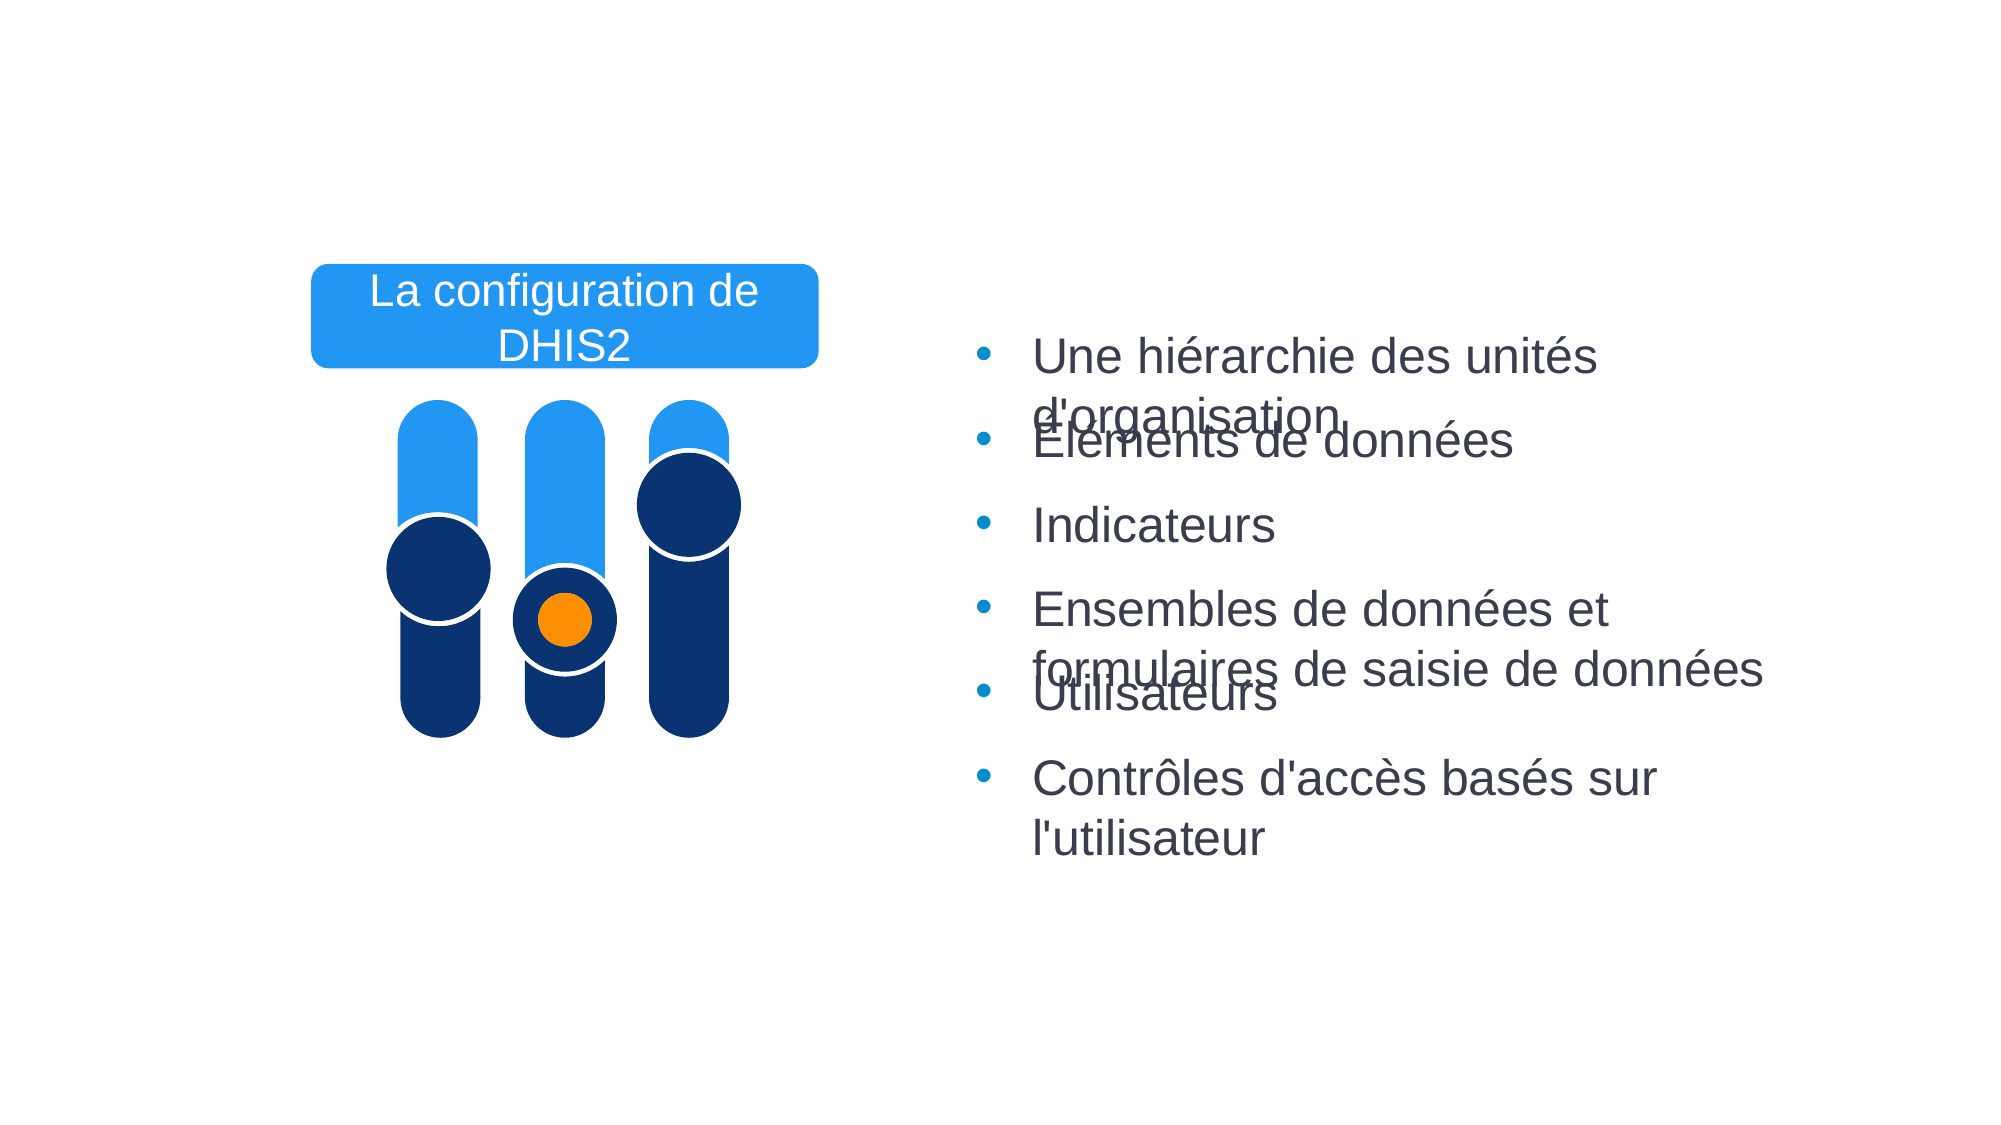

La configuration de DHIS2
Une hiérarchie des unités d'organisation

Éléments de données
Indicateurs
Ensembles de données et formulaires de saisie de données
Utilisateurs
Contrôles d'accès basés sur l'utilisateur